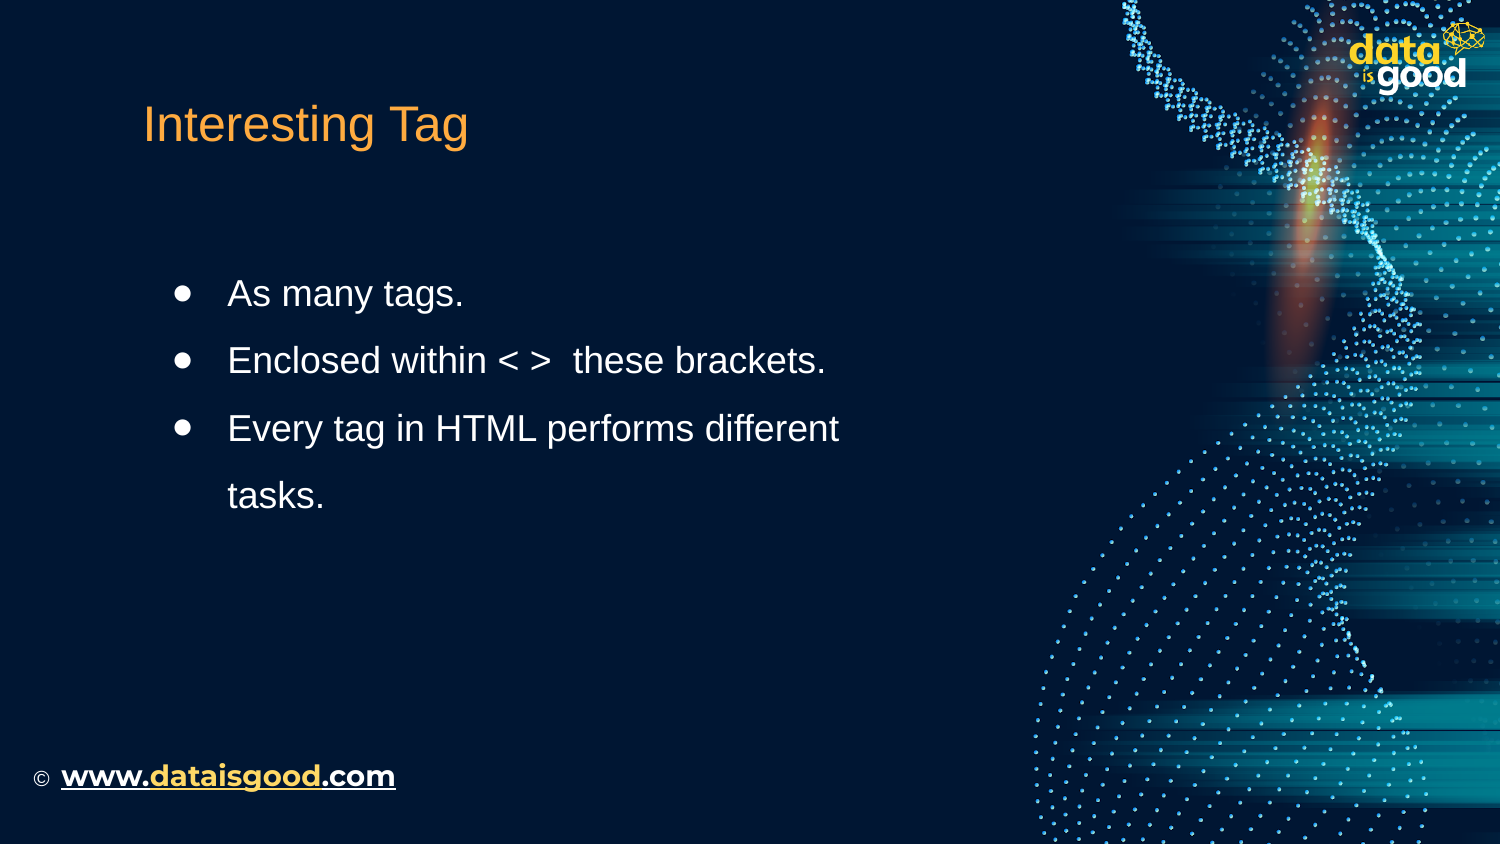

# Interesting Tag
As many tags.
Enclosed within < >  these brackets.
Every tag in HTML performs different tasks.